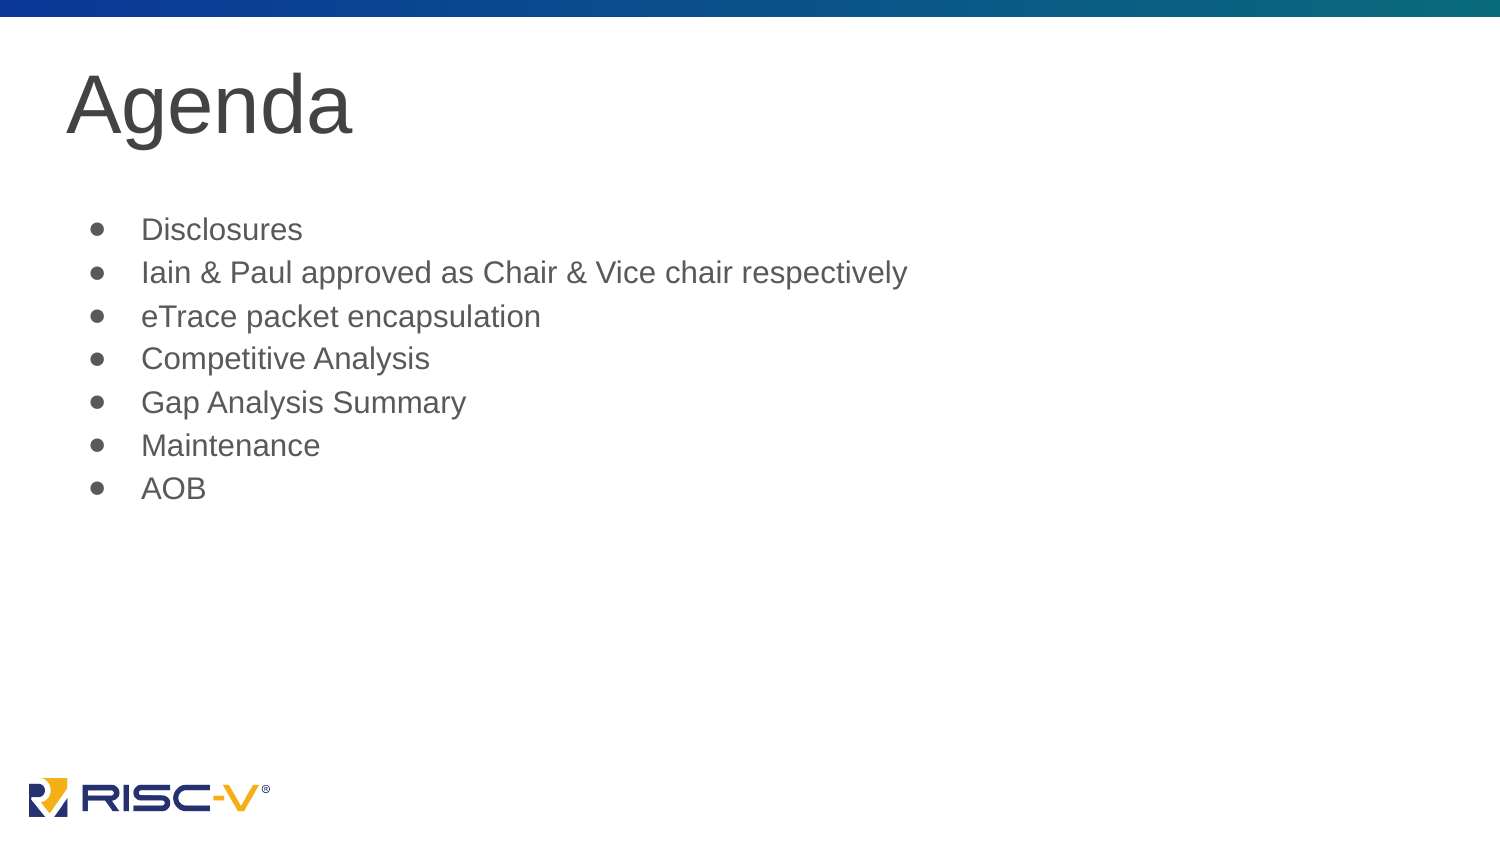

# Agenda
Disclosures
Iain & Paul approved as Chair & Vice chair respectively
eTrace packet encapsulation
Competitive Analysis
Gap Analysis Summary
Maintenance
AOB